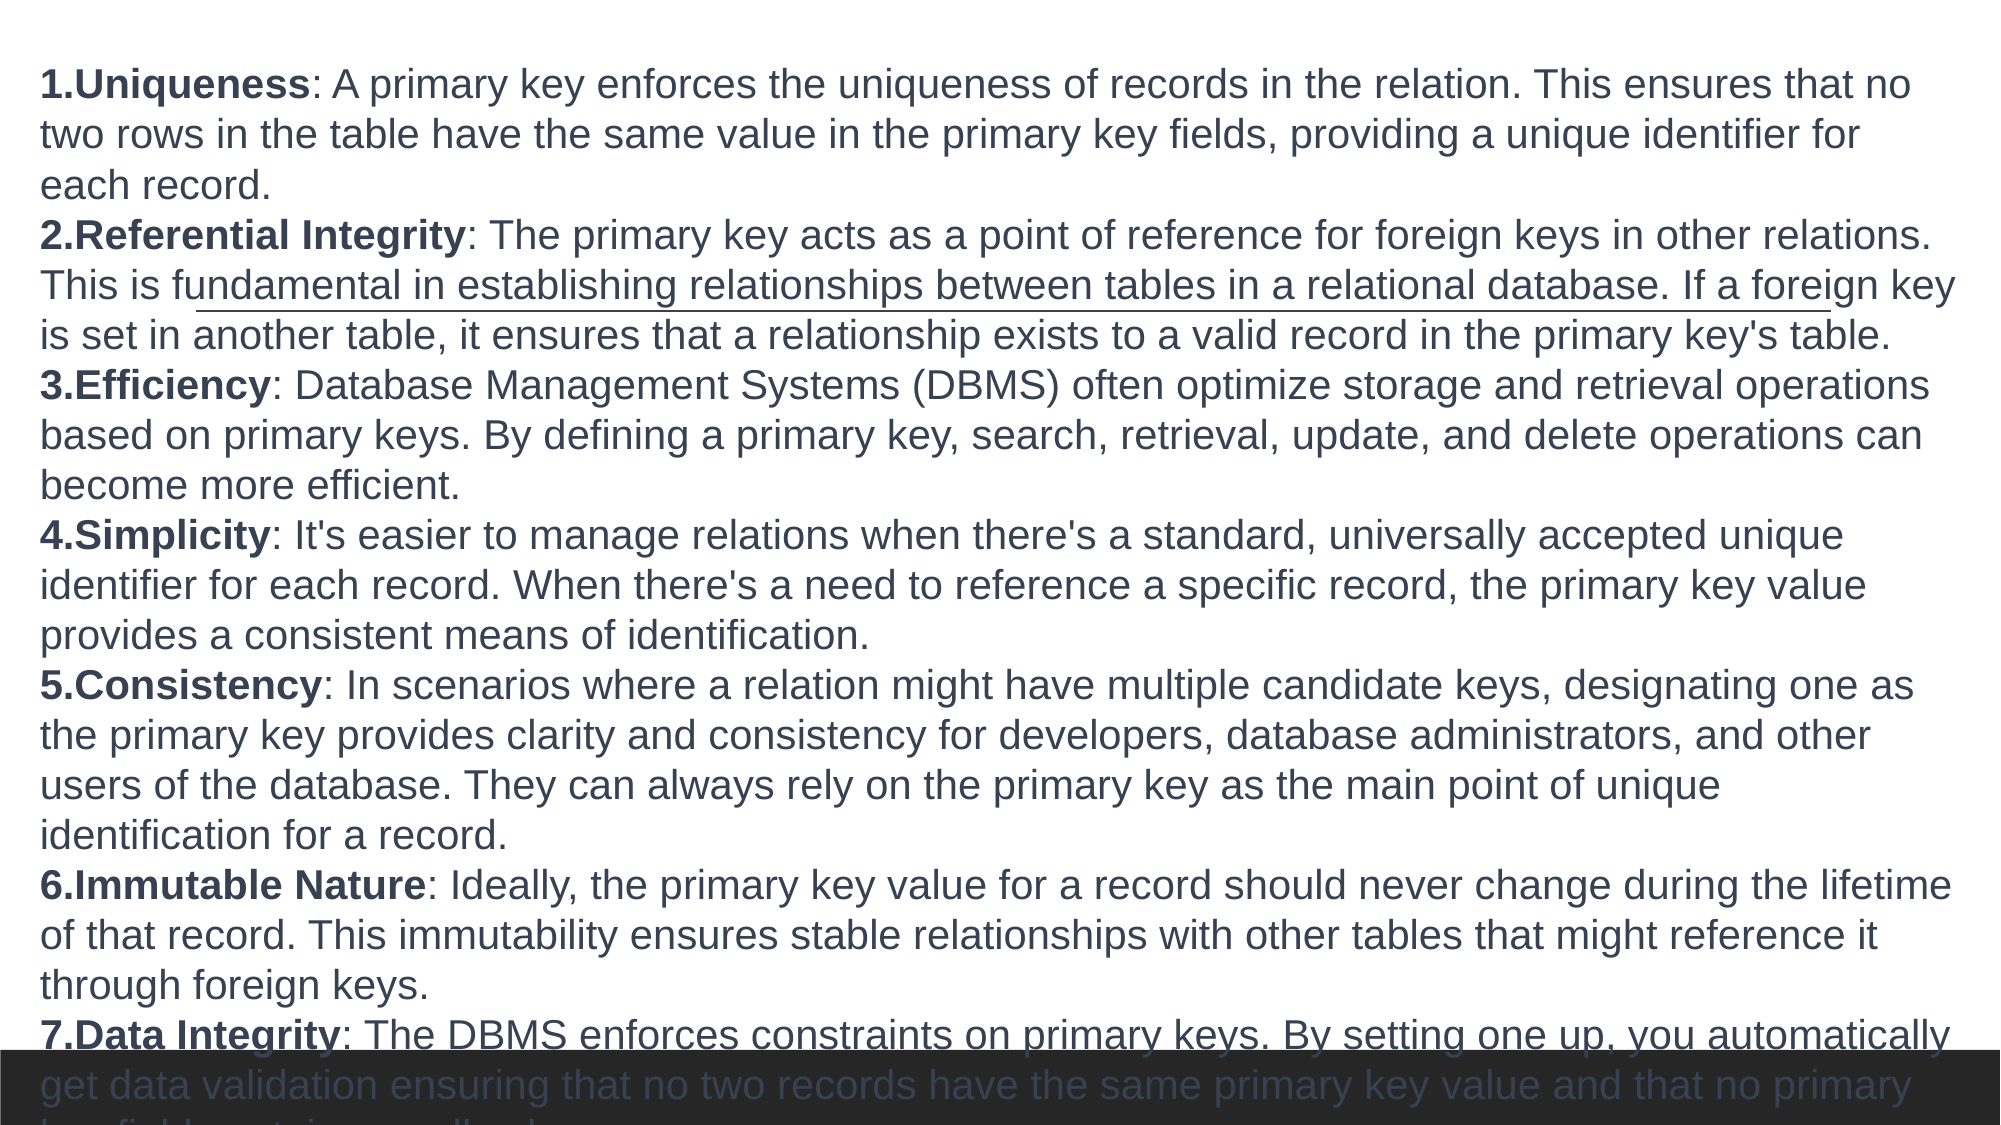

Uniqueness: A primary key enforces the uniqueness of records in the relation. This ensures that no two rows in the table have the same value in the primary key fields, providing a unique identifier for each record.
Referential Integrity: The primary key acts as a point of reference for foreign keys in other relations. This is fundamental in establishing relationships between tables in a relational database. If a foreign key is set in another table, it ensures that a relationship exists to a valid record in the primary key's table.
Efficiency: Database Management Systems (DBMS) often optimize storage and retrieval operations based on primary keys. By defining a primary key, search, retrieval, update, and delete operations can become more efficient.
Simplicity: It's easier to manage relations when there's a standard, universally accepted unique identifier for each record. When there's a need to reference a specific record, the primary key value provides a consistent means of identification.
Consistency: In scenarios where a relation might have multiple candidate keys, designating one as the primary key provides clarity and consistency for developers, database administrators, and other users of the database. They can always rely on the primary key as the main point of unique identification for a record.
Immutable Nature: Ideally, the primary key value for a record should never change during the lifetime of that record. This immutability ensures stable relationships with other tables that might reference it through foreign keys.
Data Integrity: The DBMS enforces constraints on primary keys. By setting one up, you automatically get data validation ensuring that no two records have the same primary key value and that no primary key field contains a null value.